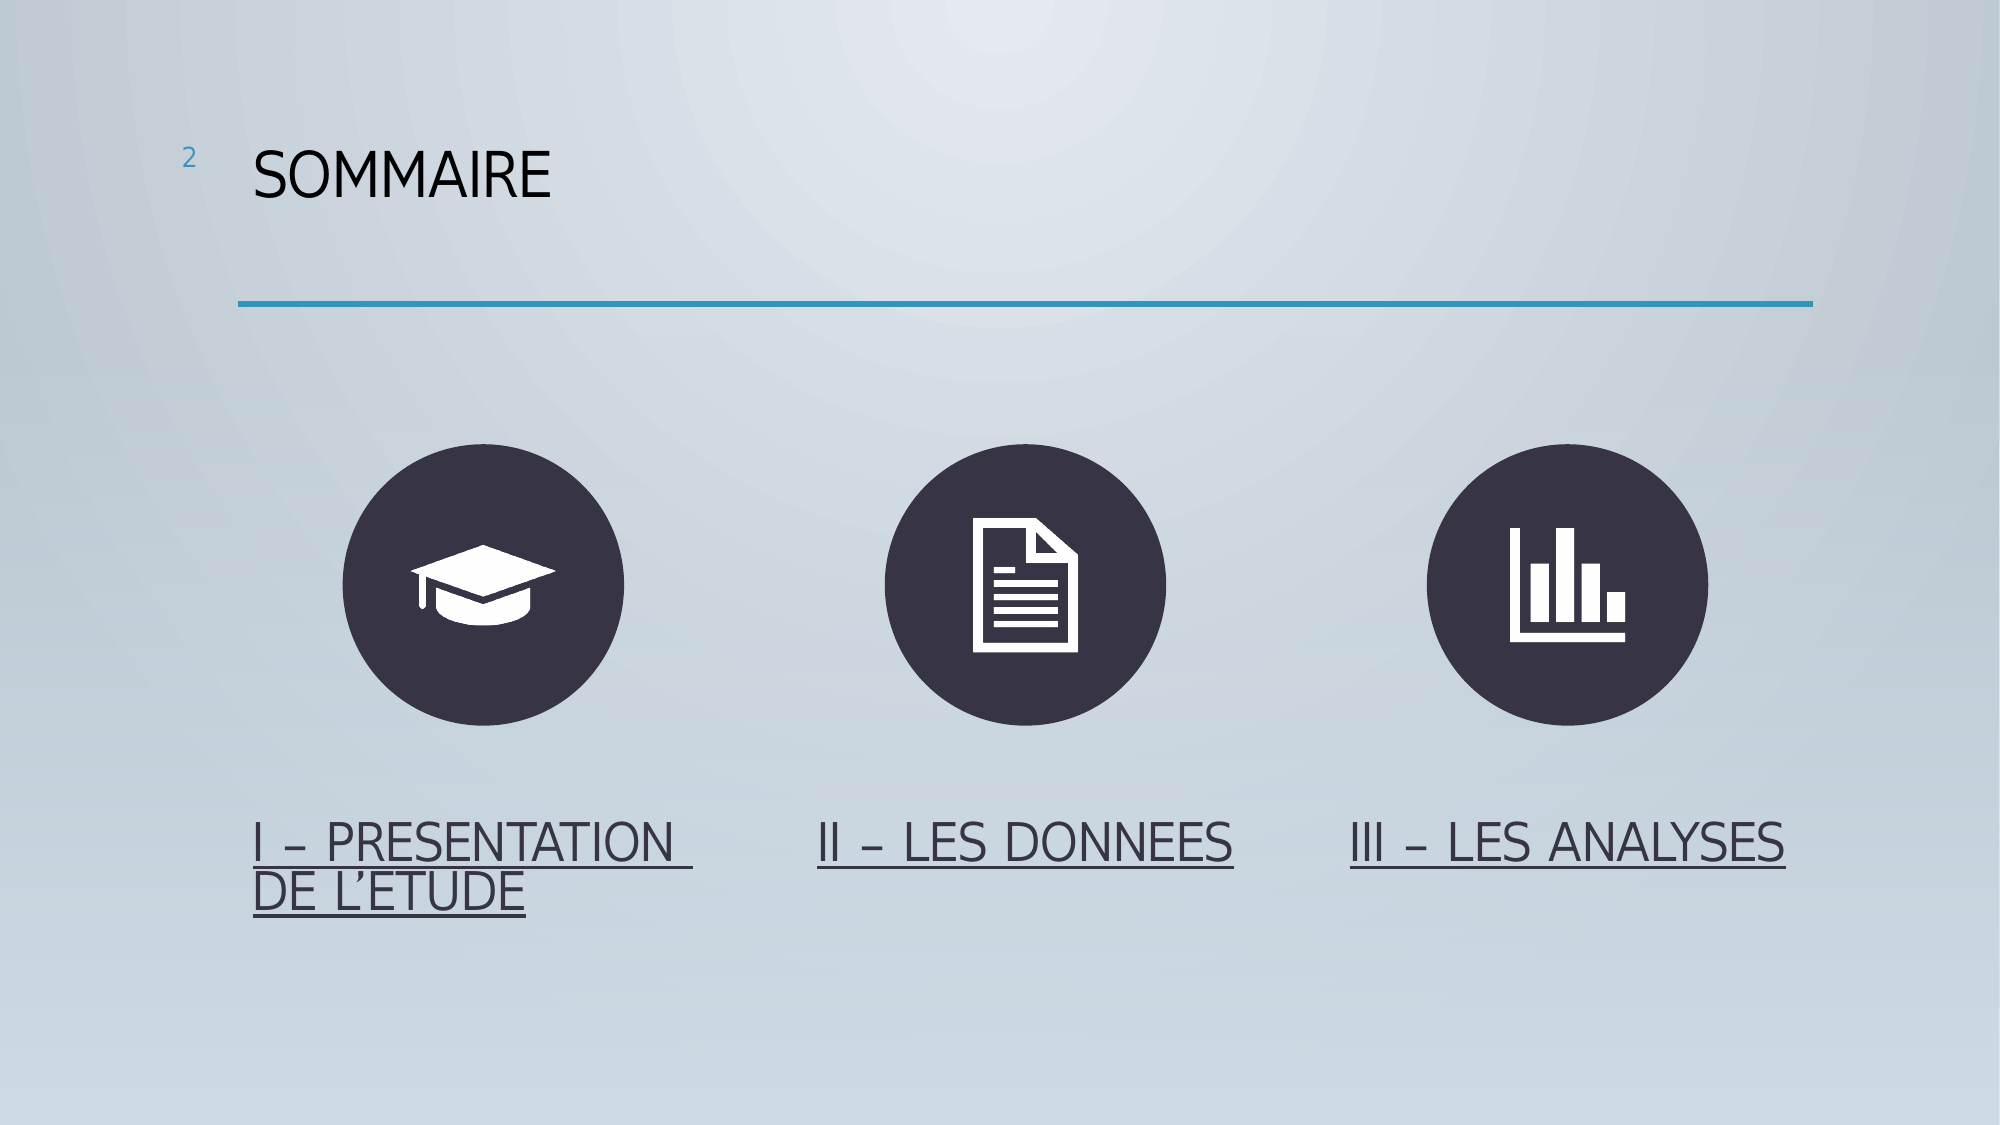

2
# SOMMAIRE

I – PRESENTATION DE L’ETUDE
II – LES DONNEES
III – LES ANALYSES